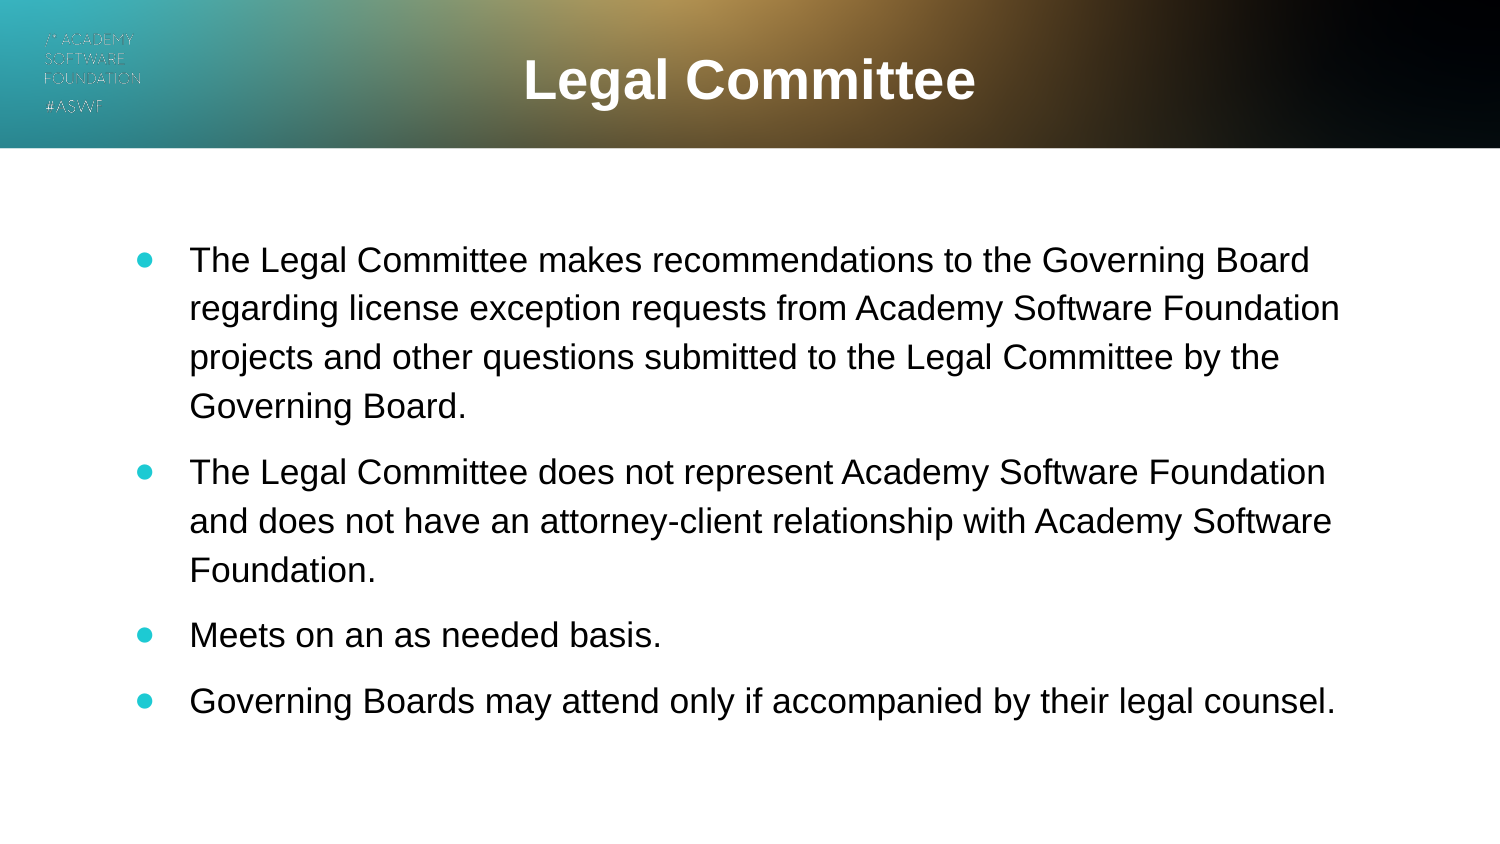

# Legal Committee

The Legal Committee makes recommendations to the Governing Board regarding license exception requests from Academy Software Foundation projects and other questions submitted to the Legal Committee by the Governing Board.
The Legal Committee does not represent Academy Software Foundation and does not have an attorney-client relationship with Academy Software Foundation.
Meets on an as needed basis.
Governing Boards may attend only if accompanied by their legal counsel.